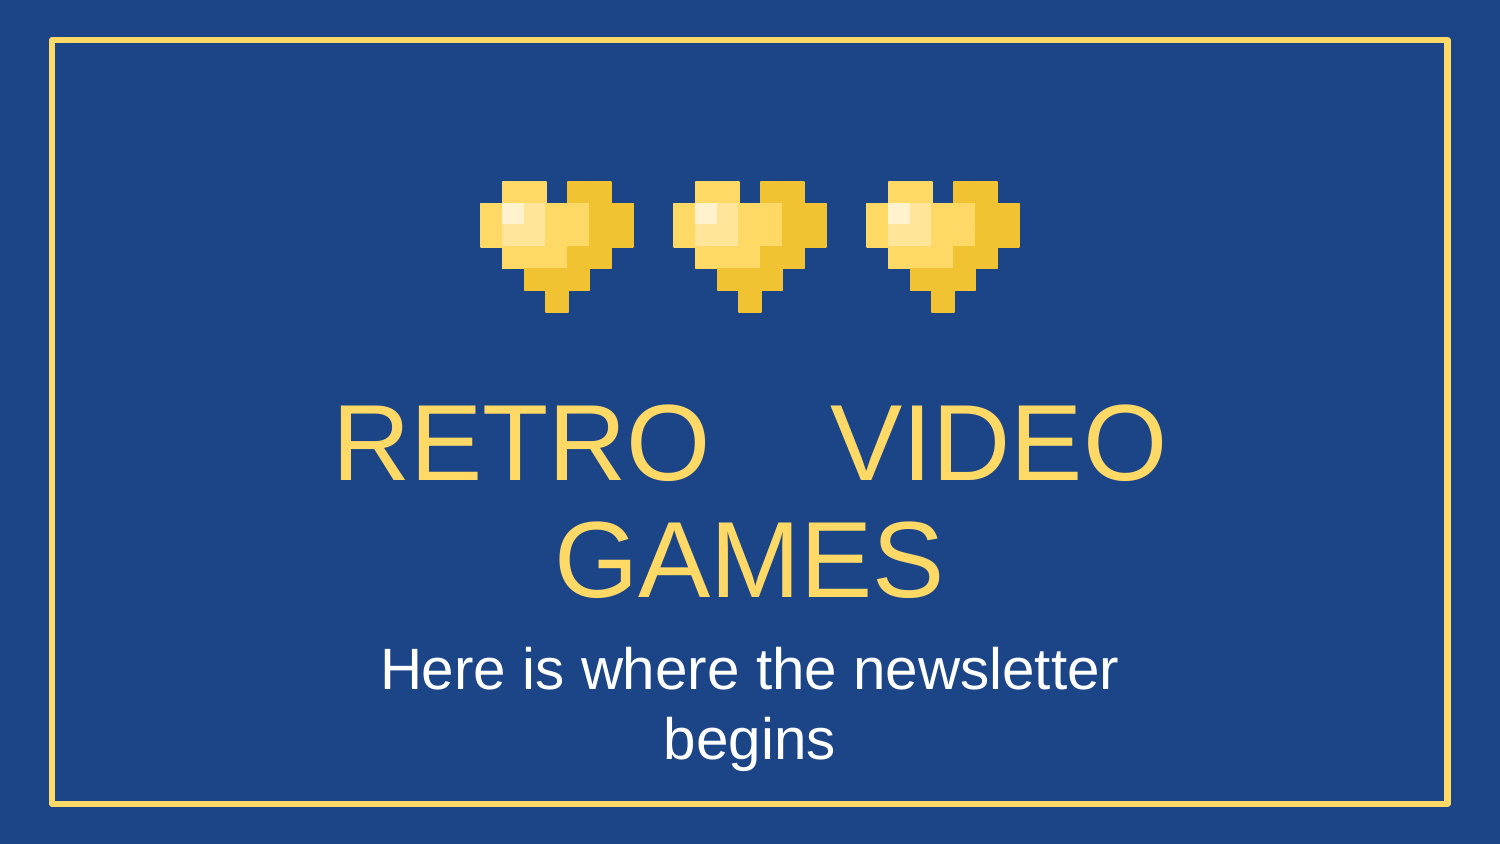

# RETRO    VIDEO GAMES
Here is where the newsletter begins